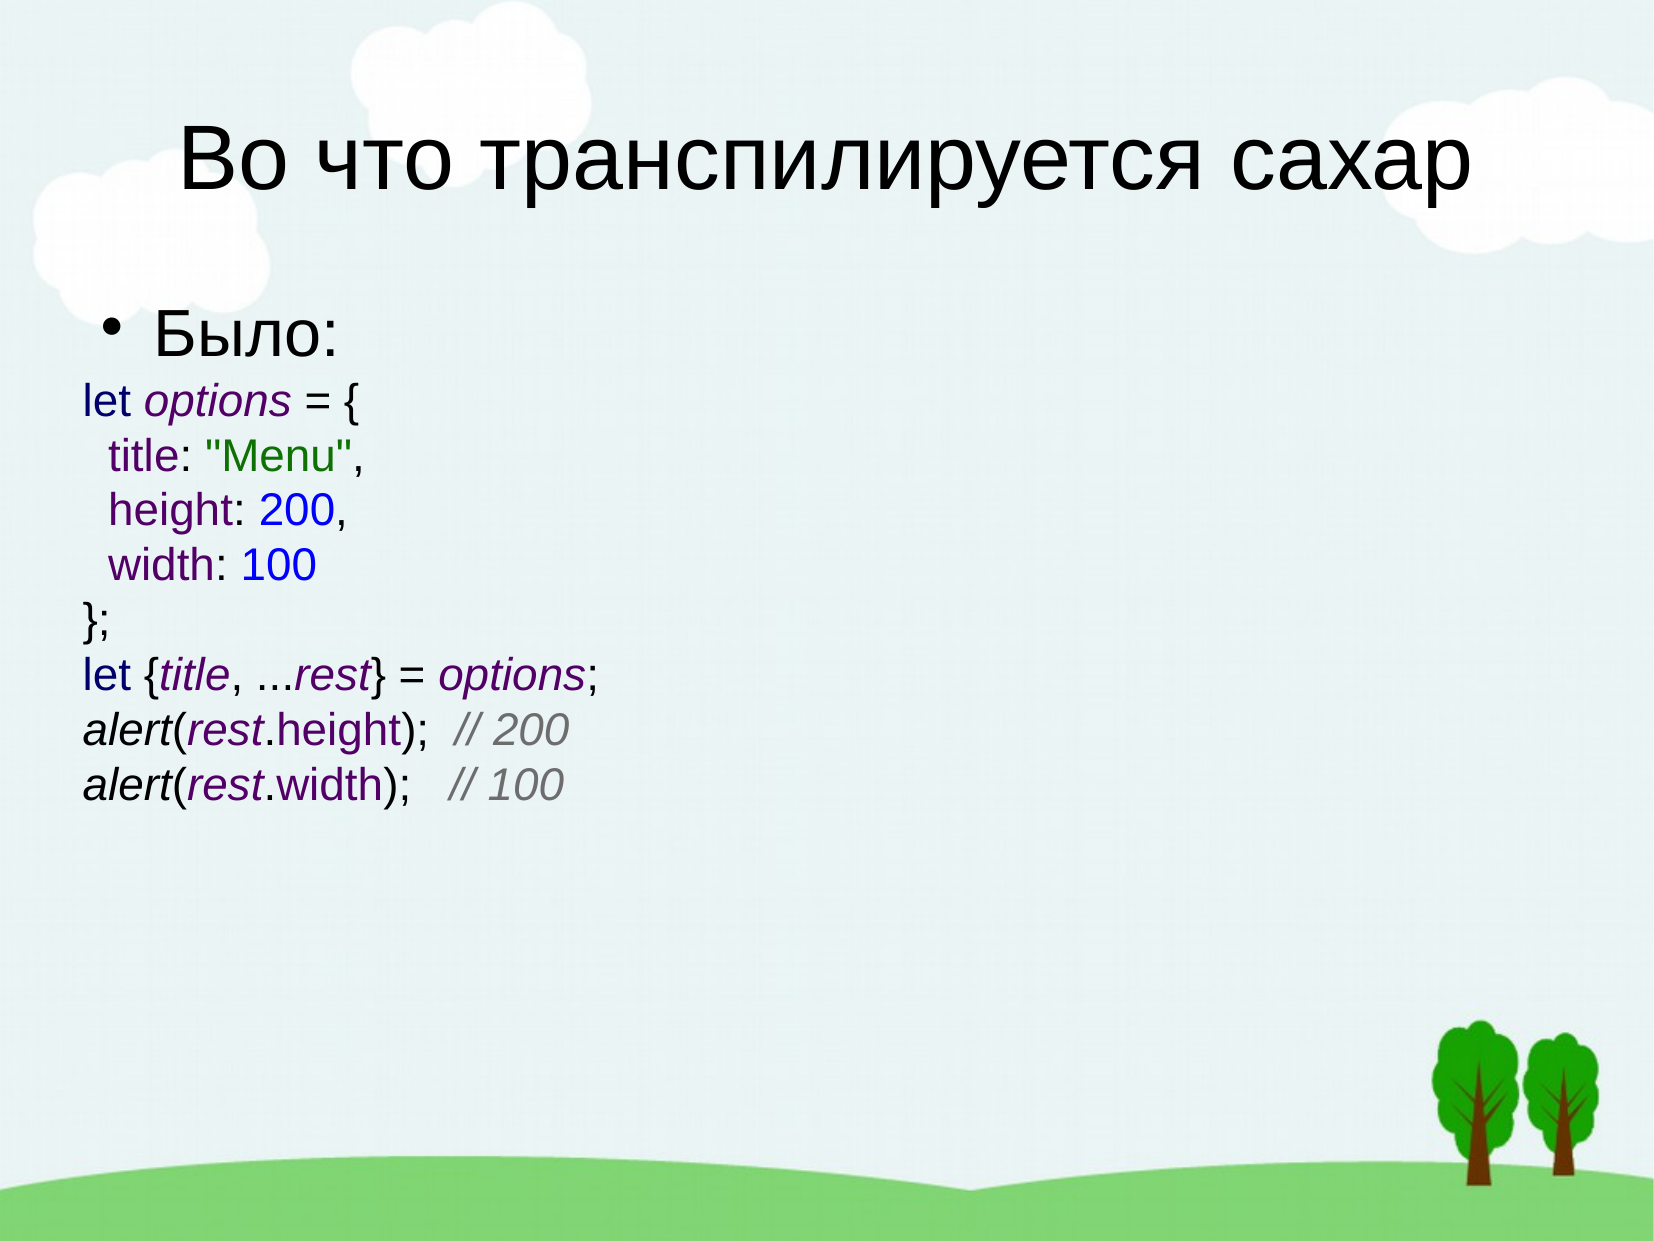

Во что транспилируется сахар

Было:
let options = {
  title: "Menu",
  height: 200,
  width: 100
};
let {title, ...rest} = options;
alert(rest.height);  // 200
alert(rest.width);   // 100